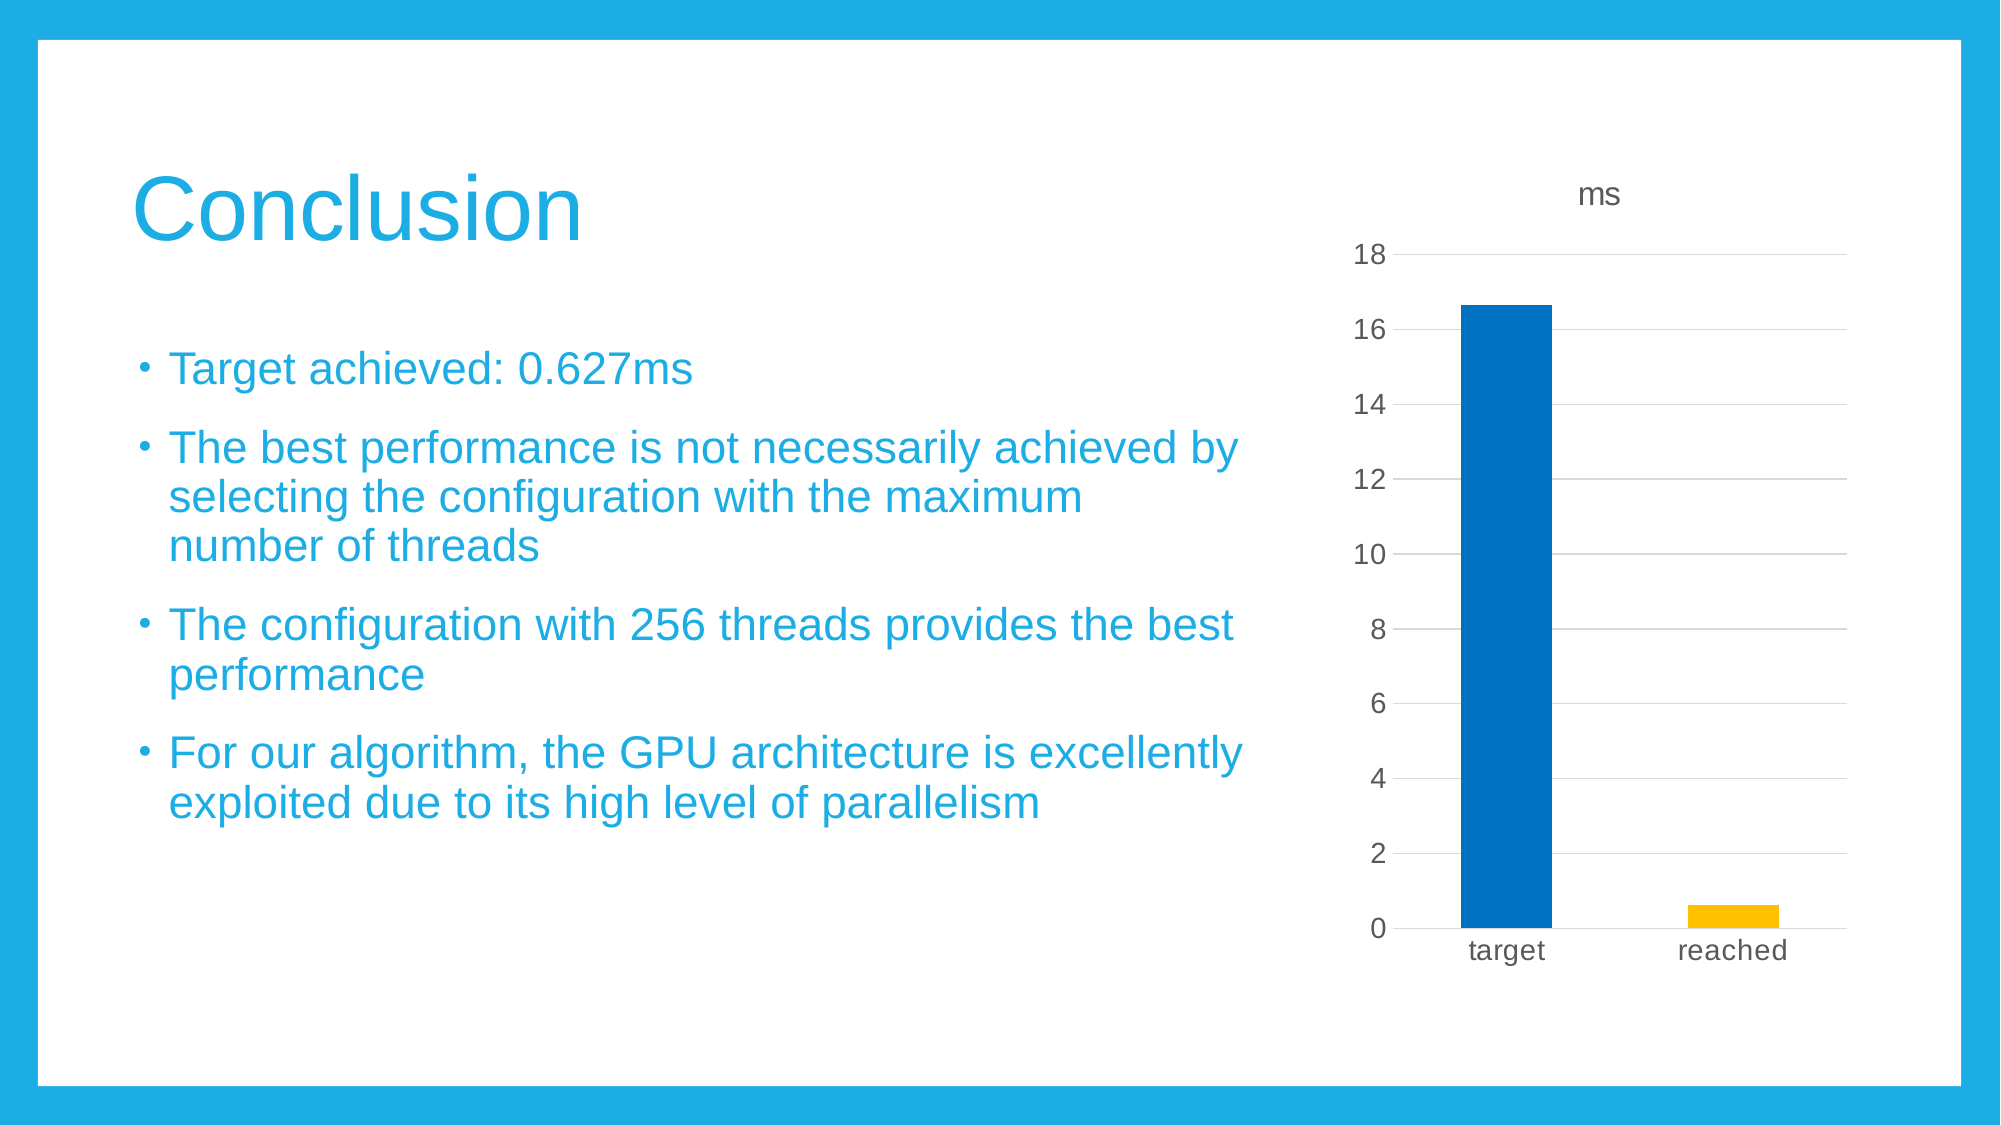

# Conclusion

### Chart:

| Category | ms |
|---|---|
| target | 16.666666666666668 |
| reached | 0.627 |
Target achieved: 0.627ms
The best performance is not necessarily achieved by selecting the configuration with the maximum number of threads
The configuration with 256 threads provides the best performance
For our algorithm, the GPU architecture is excellently exploited due to its high level of parallelism